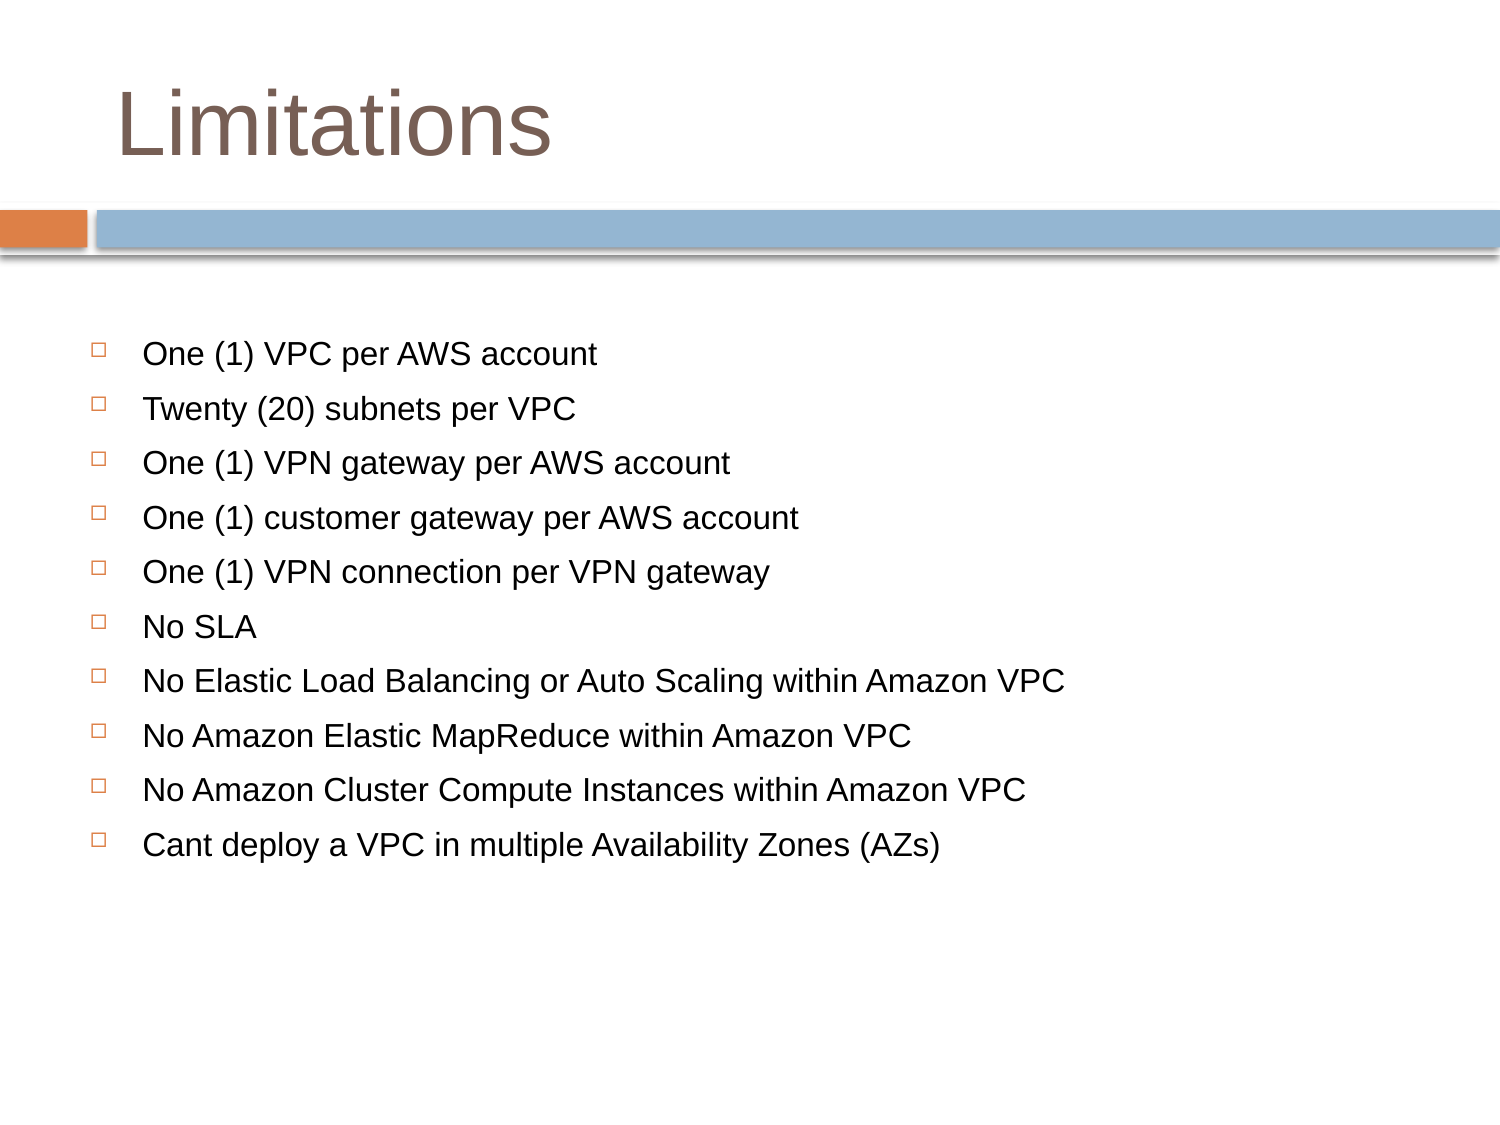

# Limitations
One (1) VPC per AWS account
Twenty (20) subnets per VPC
One (1) VPN gateway per AWS account
One (1) customer gateway per AWS account
One (1) VPN connection per VPN gateway
No SLA
No Elastic Load Balancing or Auto Scaling within Amazon VPC
No Amazon Elastic MapReduce within Amazon VPC
No Amazon Cluster Compute Instances within Amazon VPC
Cant deploy a VPC in multiple Availability Zones (AZs)